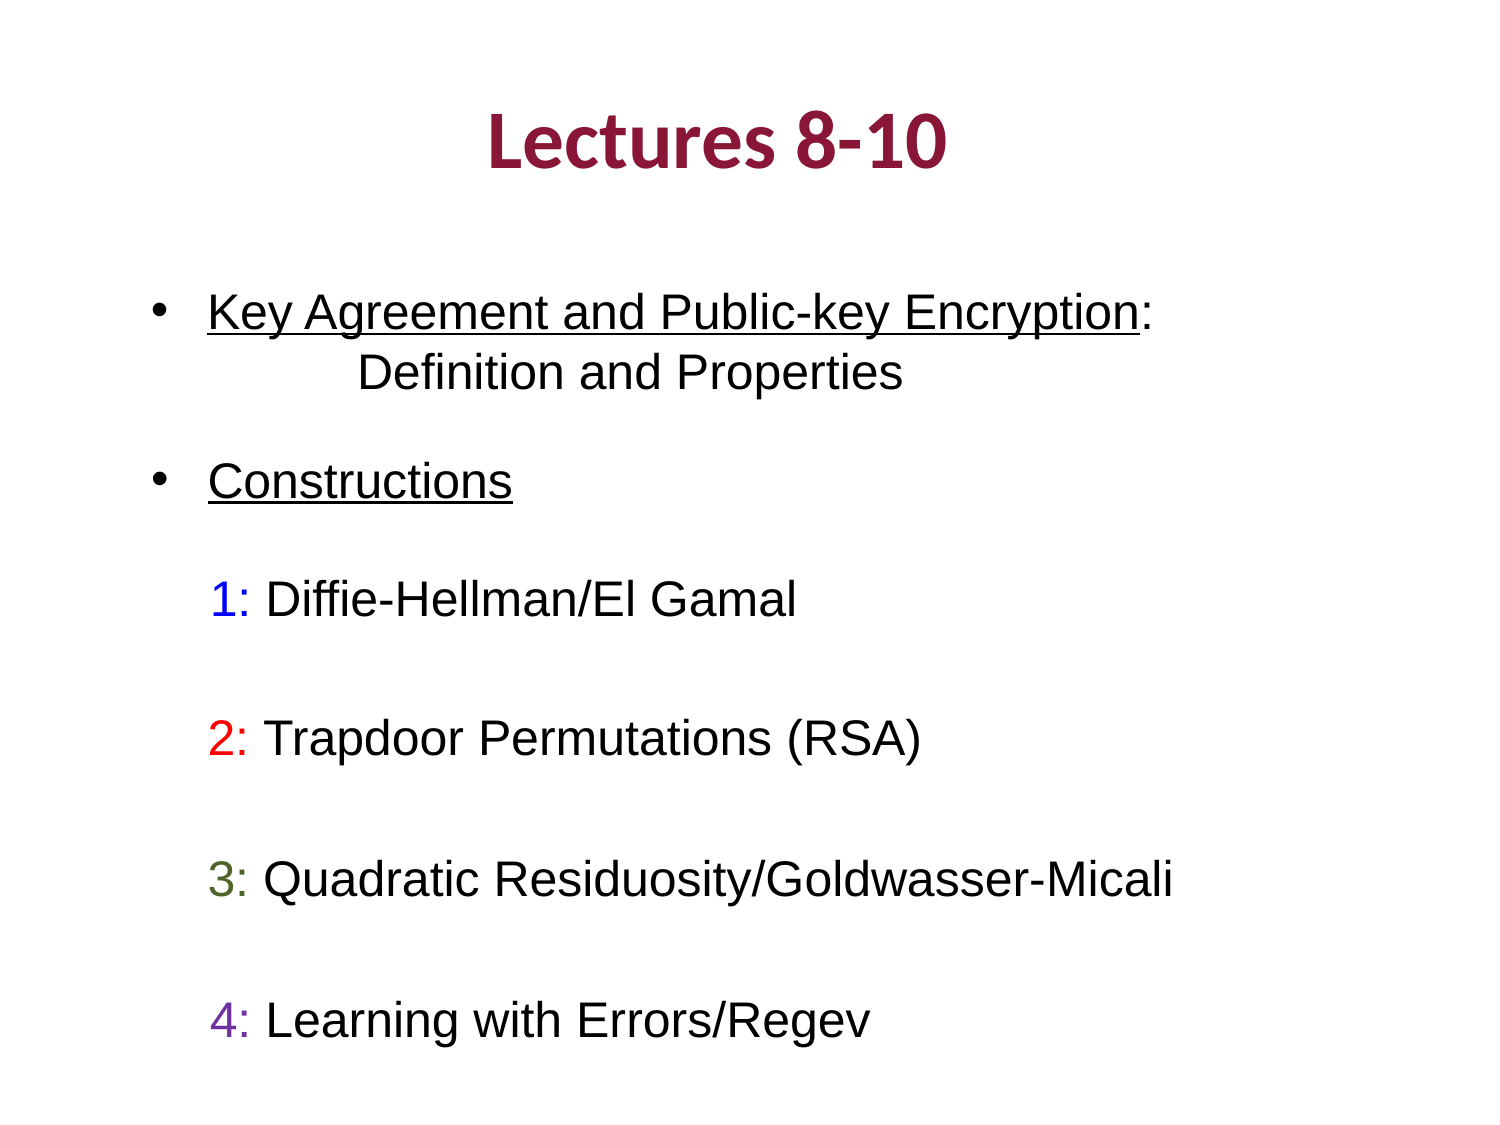

Lectures 8-10
Key Agreement and Public-key Encryption:
	Definition and Properties
Constructions
1: Diffie-Hellman/El Gamal
2: Trapdoor Permutations (RSA)
3: Quadratic Residuosity/Goldwasser-Micali
4: Learning with Errors/Regev